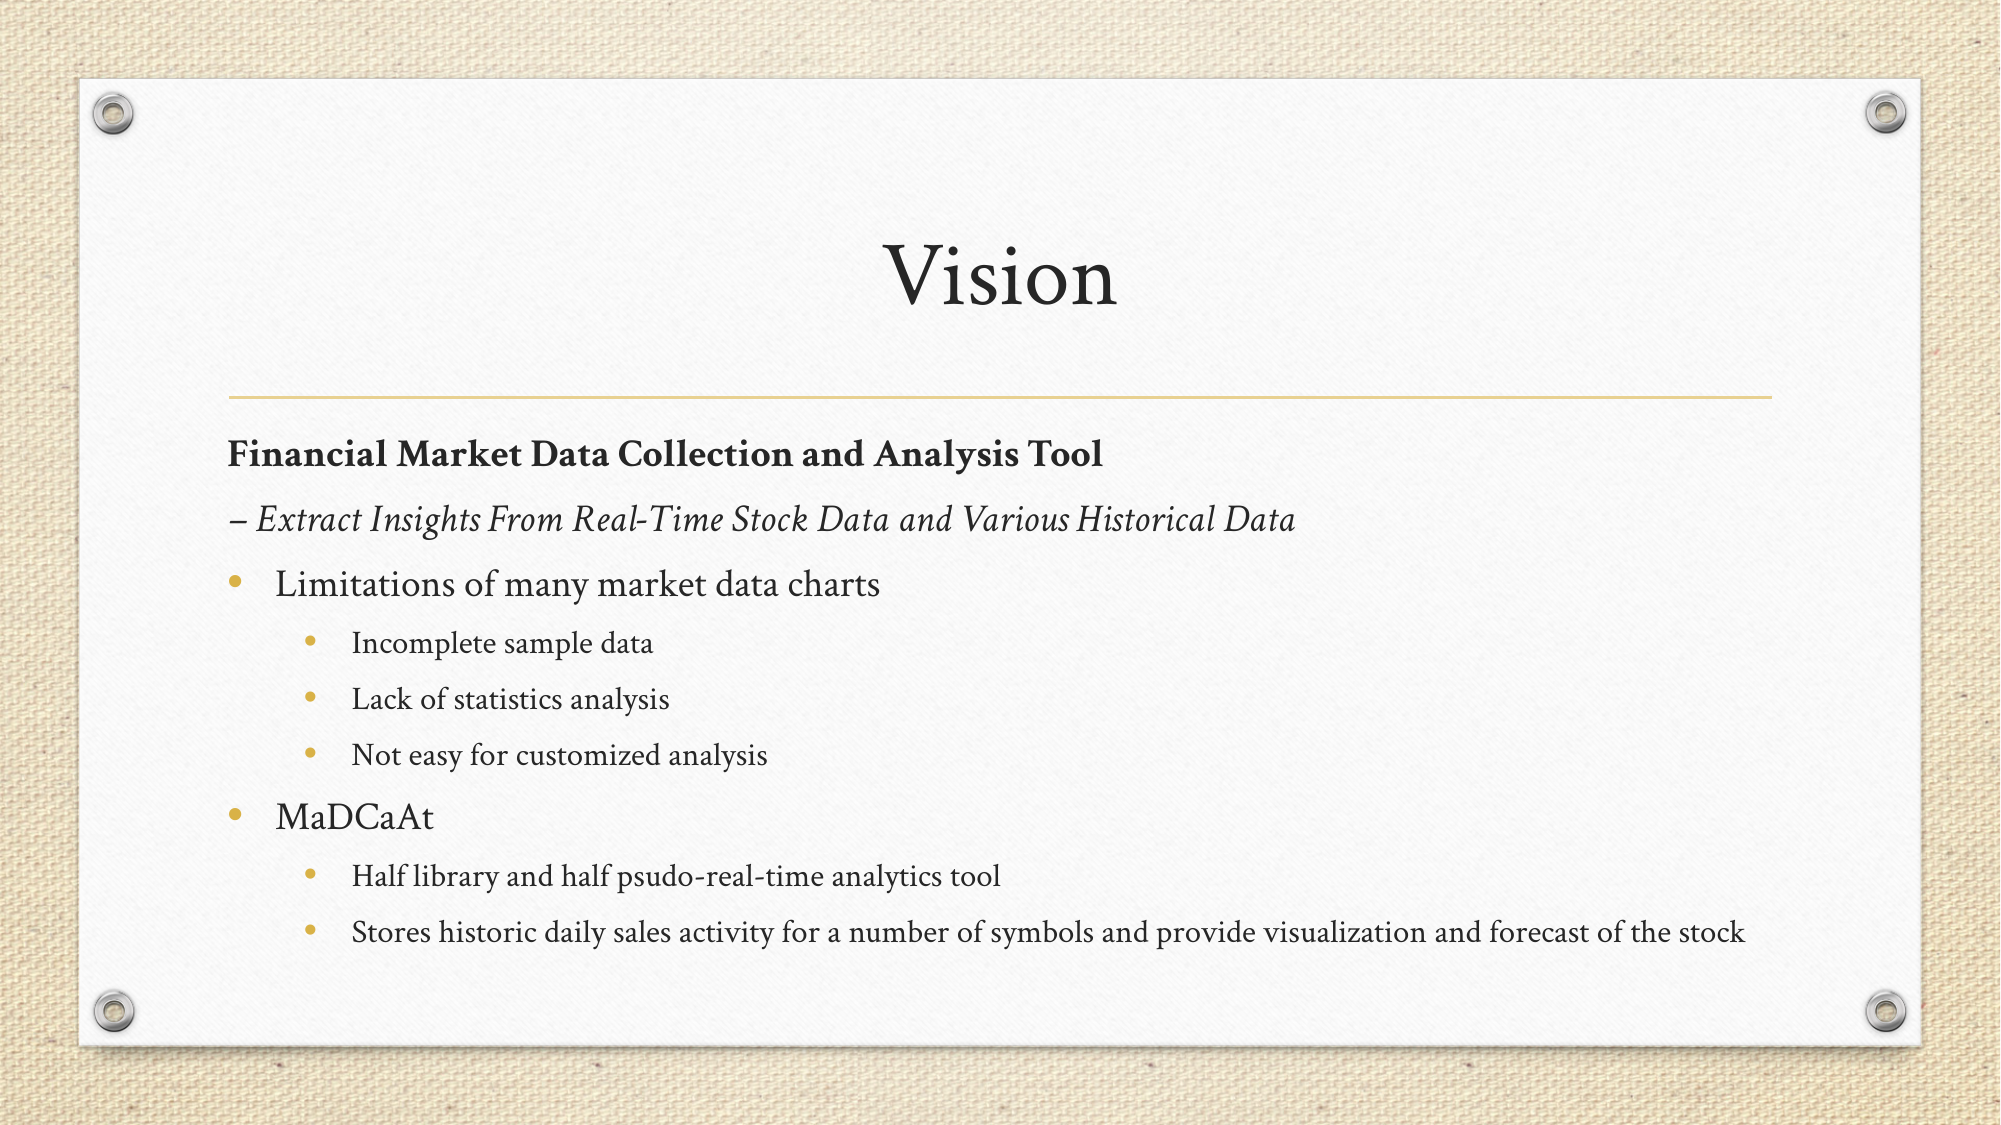

# Vision
Financial Market Data Collection and Analysis Tool
– Extract Insights From Real-Time Stock Data and Various Historical Data
Limitations of many market data charts
Incomplete sample data
Lack of statistics analysis
Not easy for customized analysis
MaDCaAt
Half library and half psudo-real-time analytics tool
Stores historic daily sales activity for a number of symbols and provide visualization and forecast of the stock